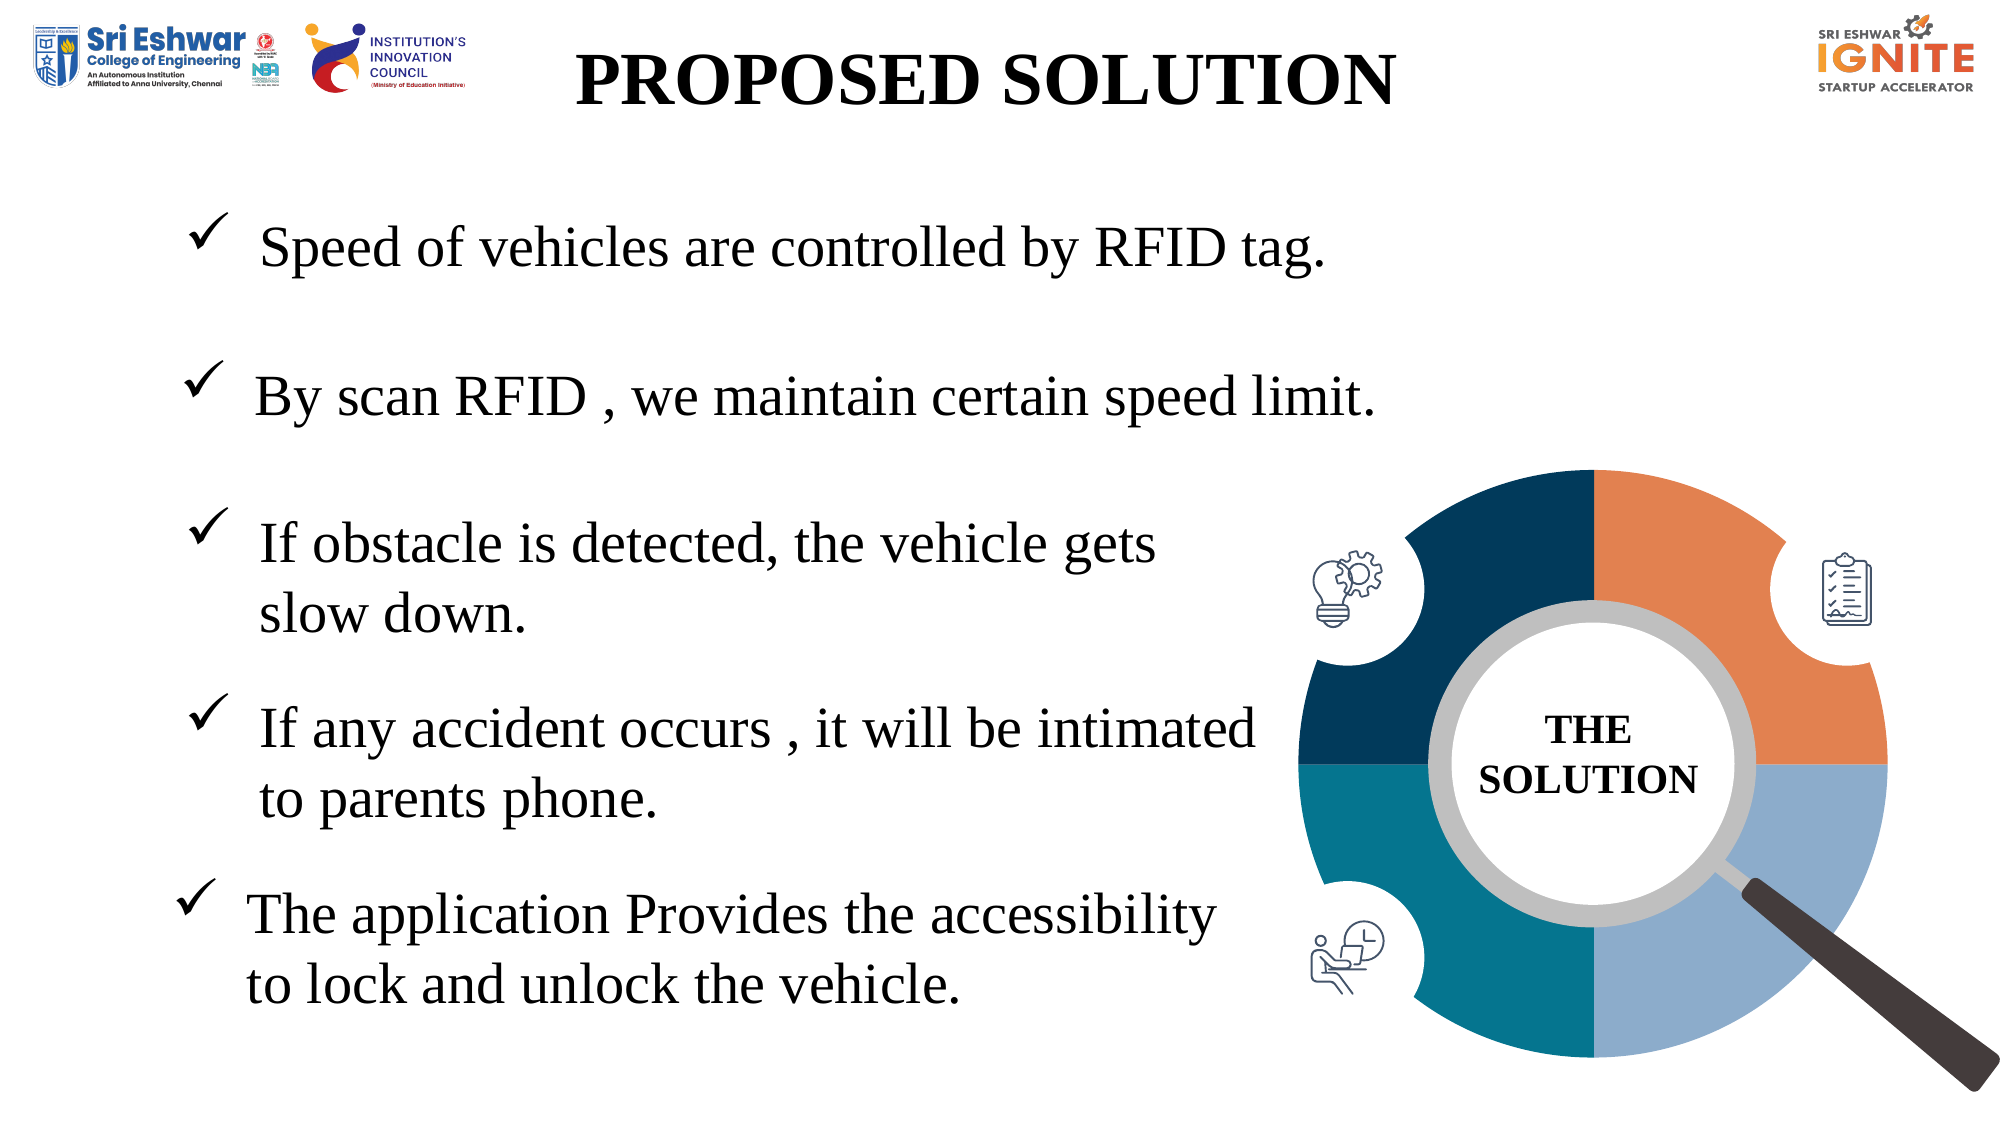

PROPOSED SOLUTION

THE SOLUTION
Speed of vehicles are controlled by RFID tag.
By scan RFID , we maintain certain speed limit.
If obstacle is detected, the vehicle gets slow down.
If any accident occurs , it will be intimated to parents phone.
The application Provides the accessibility to lock and unlock the vehicle.